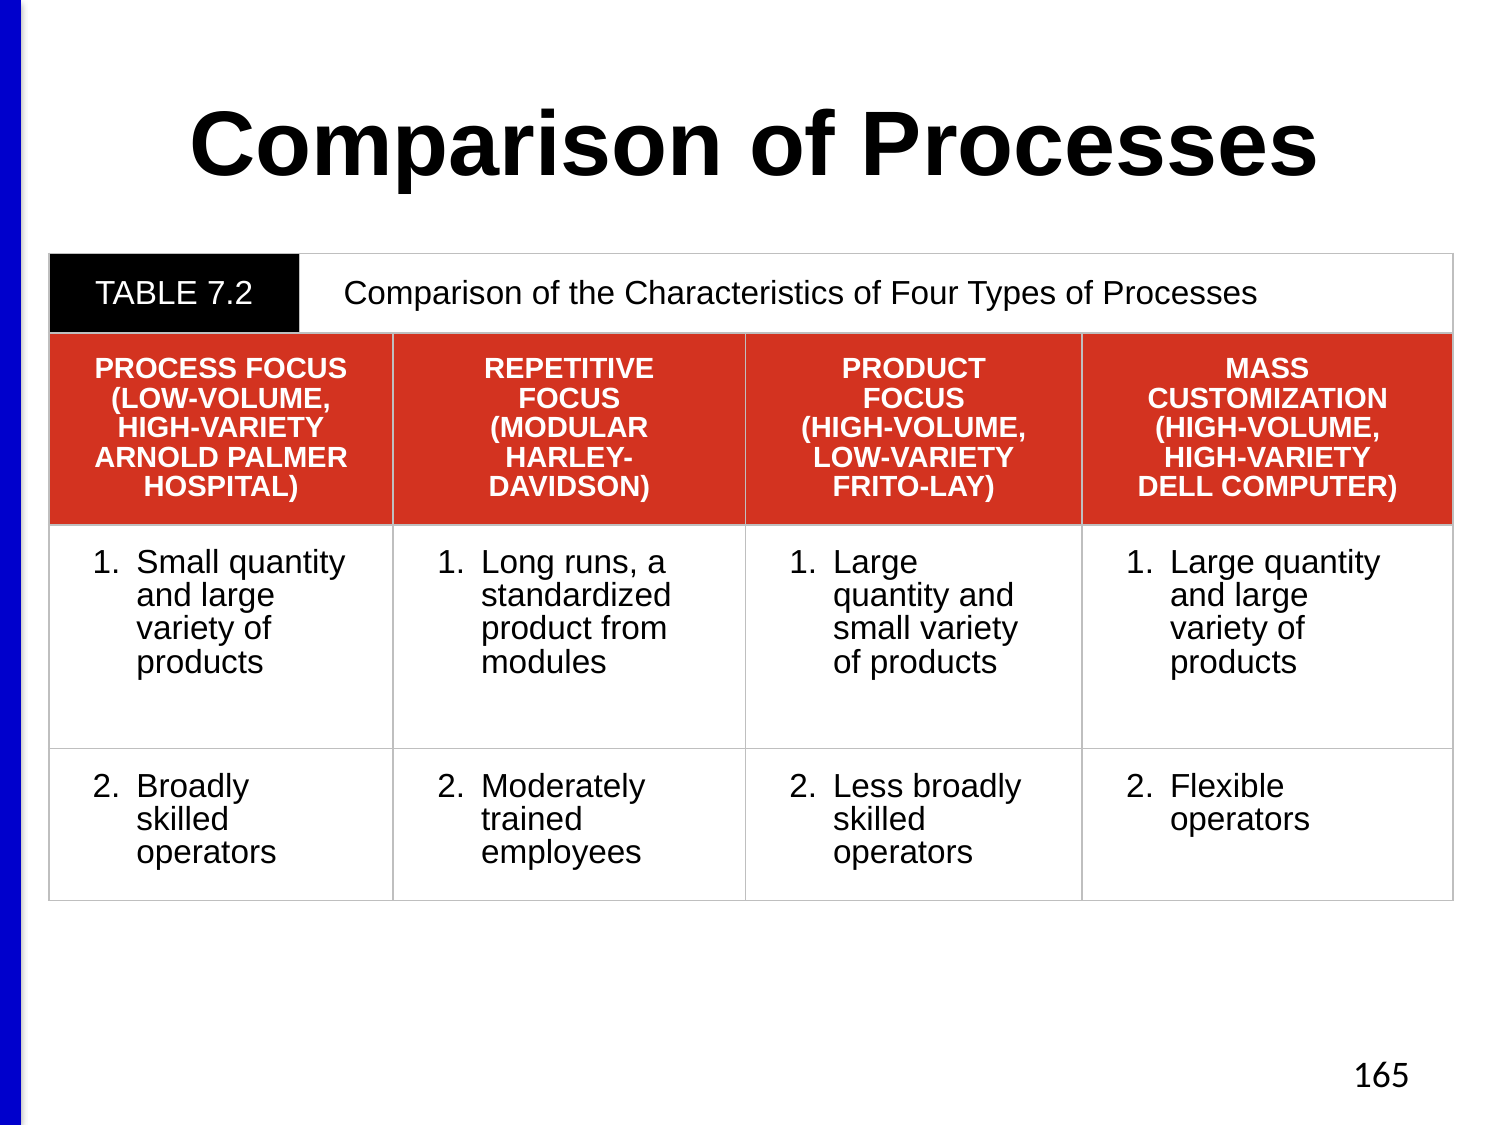

# Comparison of Processes
| TABLE 7.2 | Comparison of the Characteristics of Four Types of Processes |  |  |  |
| --- | --- | --- | --- | --- |
| PROCESS FOCUS (LOW-VOLUME, HIGH-VARIETY ARNOLD PALMER HOSPITAL) |  | REPETITIVE FOCUS (MODULAR HARLEY-DAVIDSON) | PRODUCT FOCUS (HIGH-VOLUME, LOW-VARIETY FRITO-LAY) | MASS CUSTOMIZATION (HIGH-VOLUME, HIGH-VARIETY DELL COMPUTER) |
| Small quantity and large variety of products |  | Long runs, a standardized product from modules | Large quantity and small variety of products | Large quantity and large variety of products |
| Broadly skilled operators |  | Moderately trained employees | Less broadly skilled operators | Flexible operators |
165